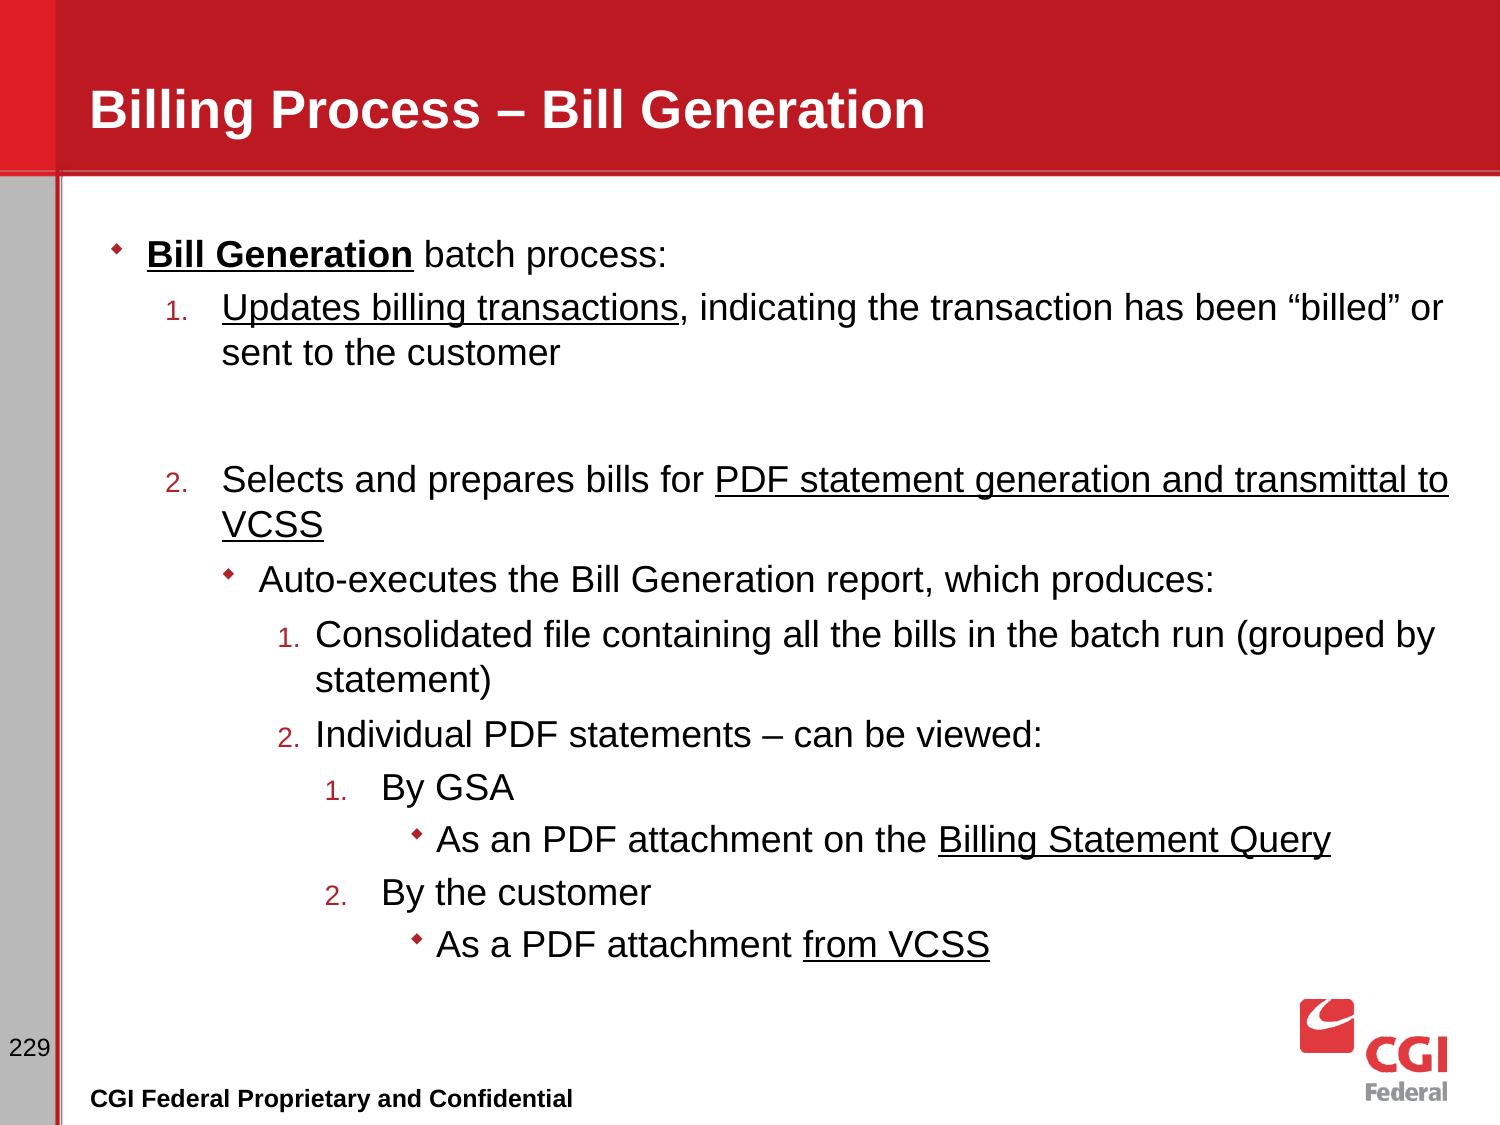

# Billing Process – Bill Generation
Bill Generation batch process:
Updates billing transactions, indicating the transaction has been “billed” or sent to the customer

Selects and prepares bills for PDF statement generation and transmittal to VCSS
Auto-executes the Bill Generation report, which produces:
Consolidated file containing all the bills in the batch run (grouped by statement)
Individual PDF statements – can be viewed:
By GSA
As an PDF attachment on the Billing Statement Query
By the customer
As a PDF attachment from VCSS

229
CGI Federal Proprietary and Confidential